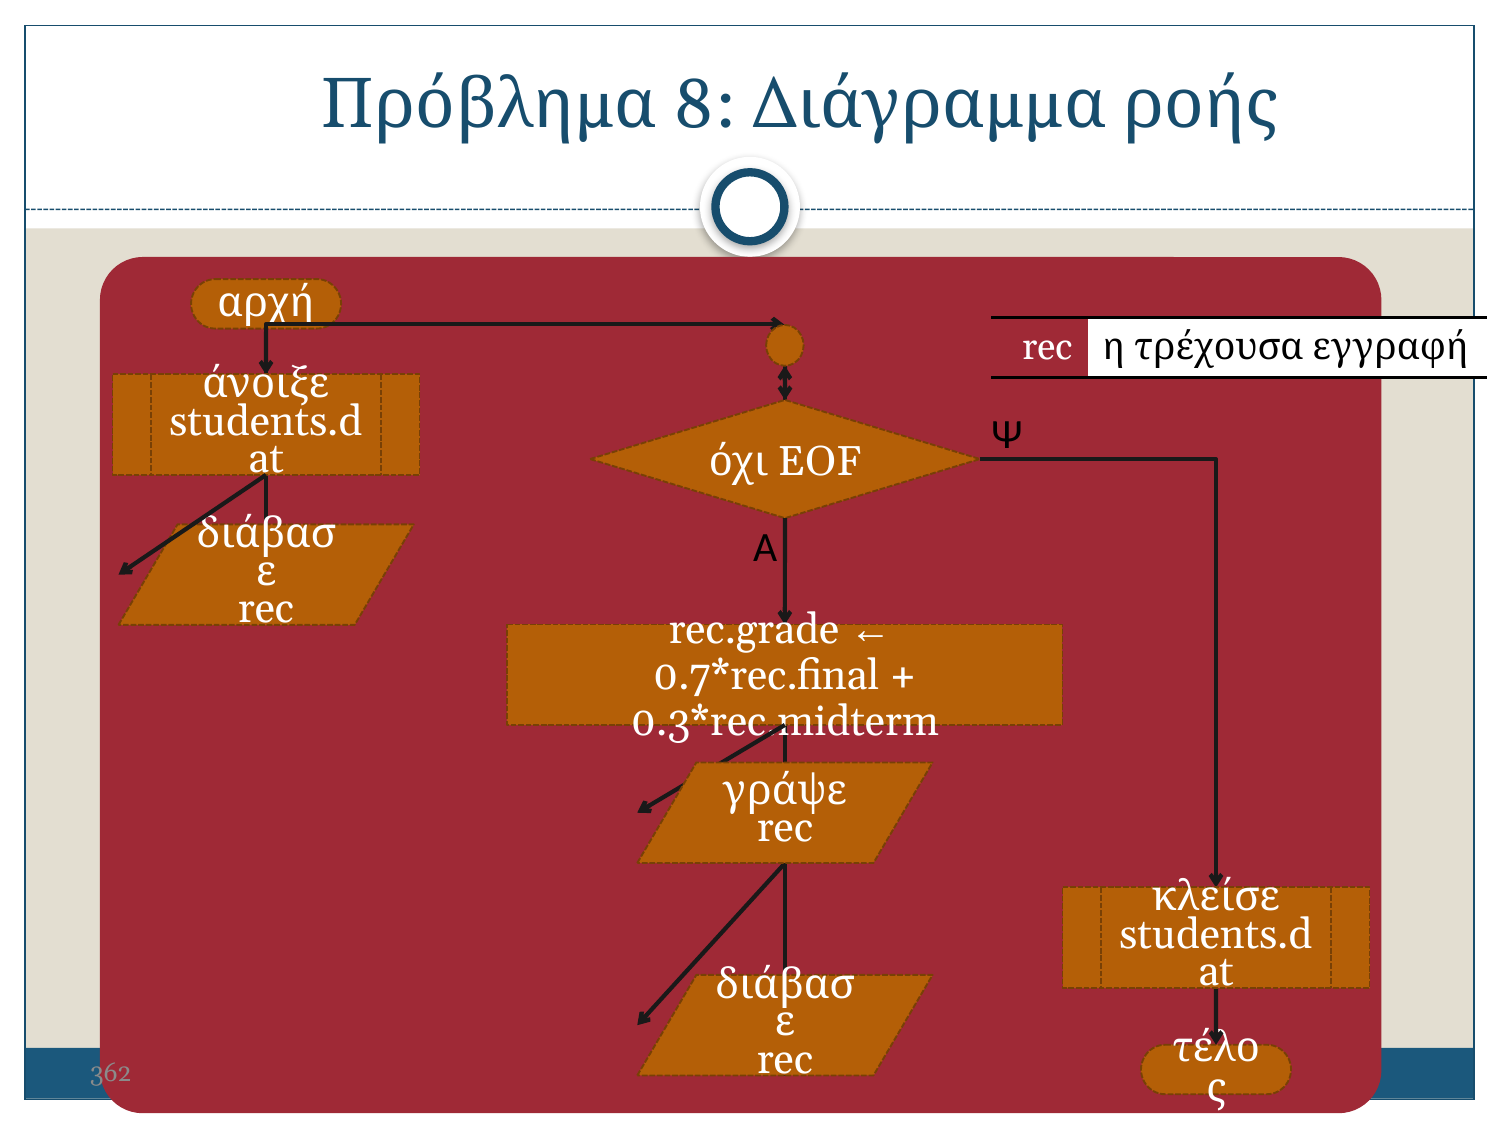

Πρόβλημα 8: Διάγραμμα ροής

αρχή
| rec | η τρέχουσα εγγραφή |
| --- | --- |

άνοιξε
students.dat
όχι EOF
Ψ
Α
διάβασε
rec
rec.grade ←
0.7*rec.final + 0.3*rec.midterm
γράψε
rec
κλείσε
students.dat
διάβασε
rec
362
τέλος